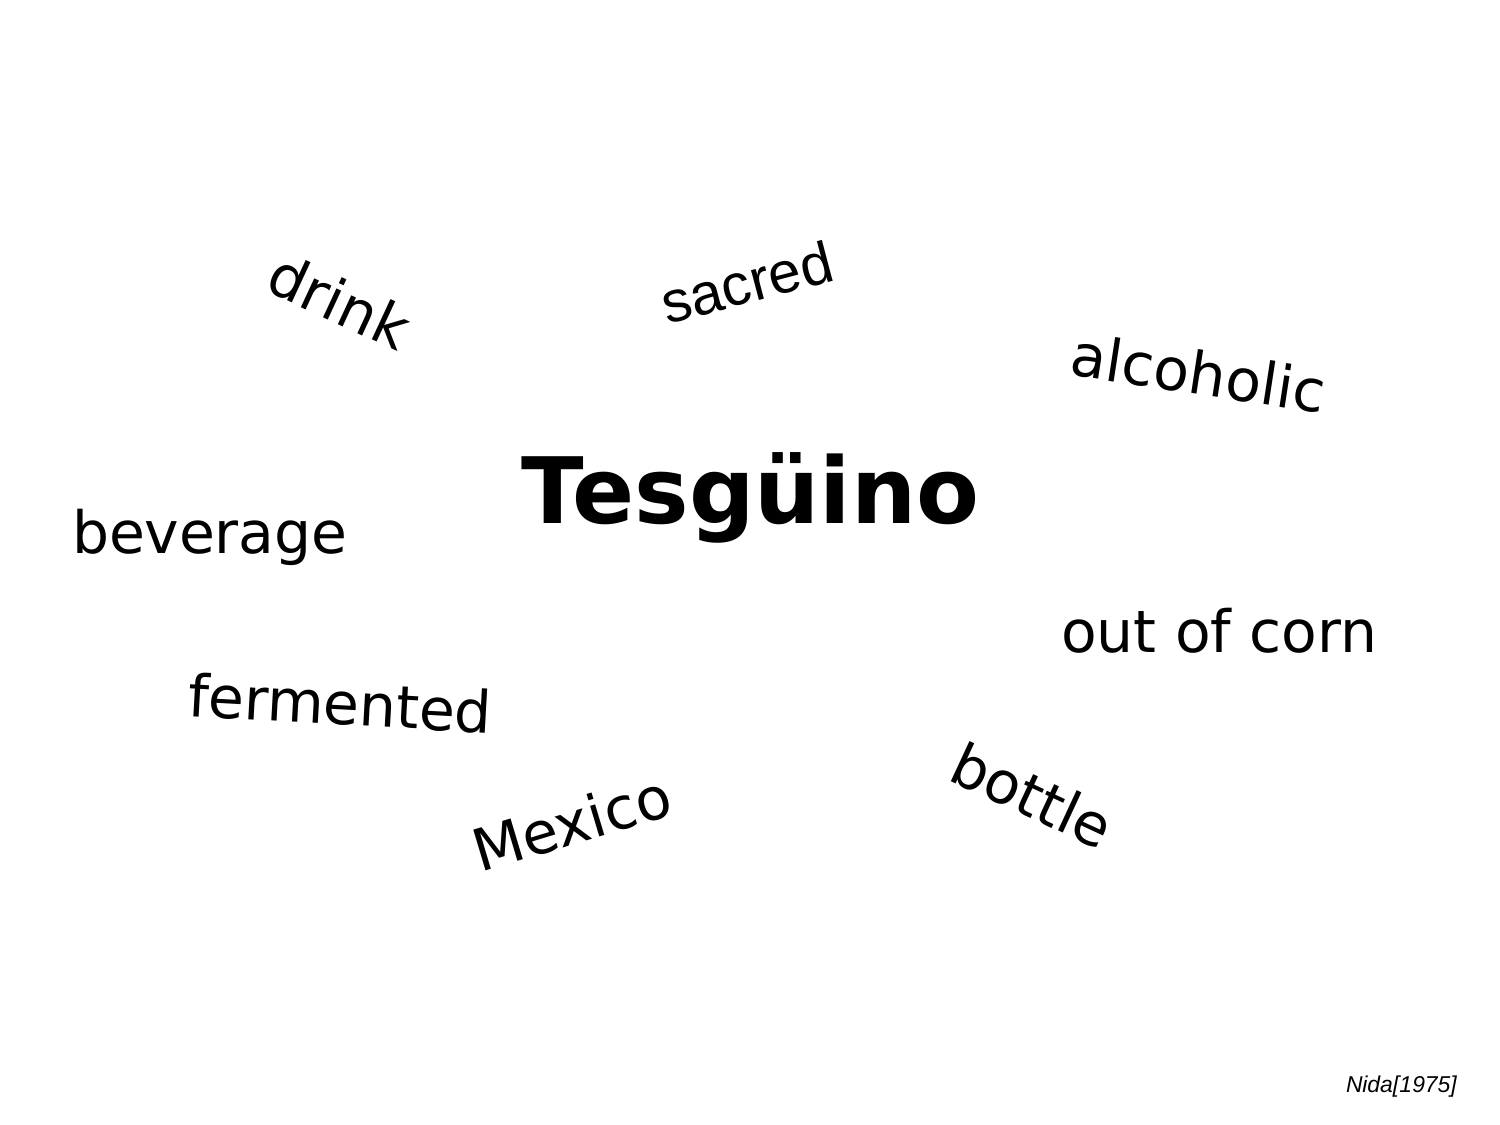

sacred
drink
alcoholic
Tesgüino
beverage
out of corn
fermented
bottle
Mexico
Nida[1975]